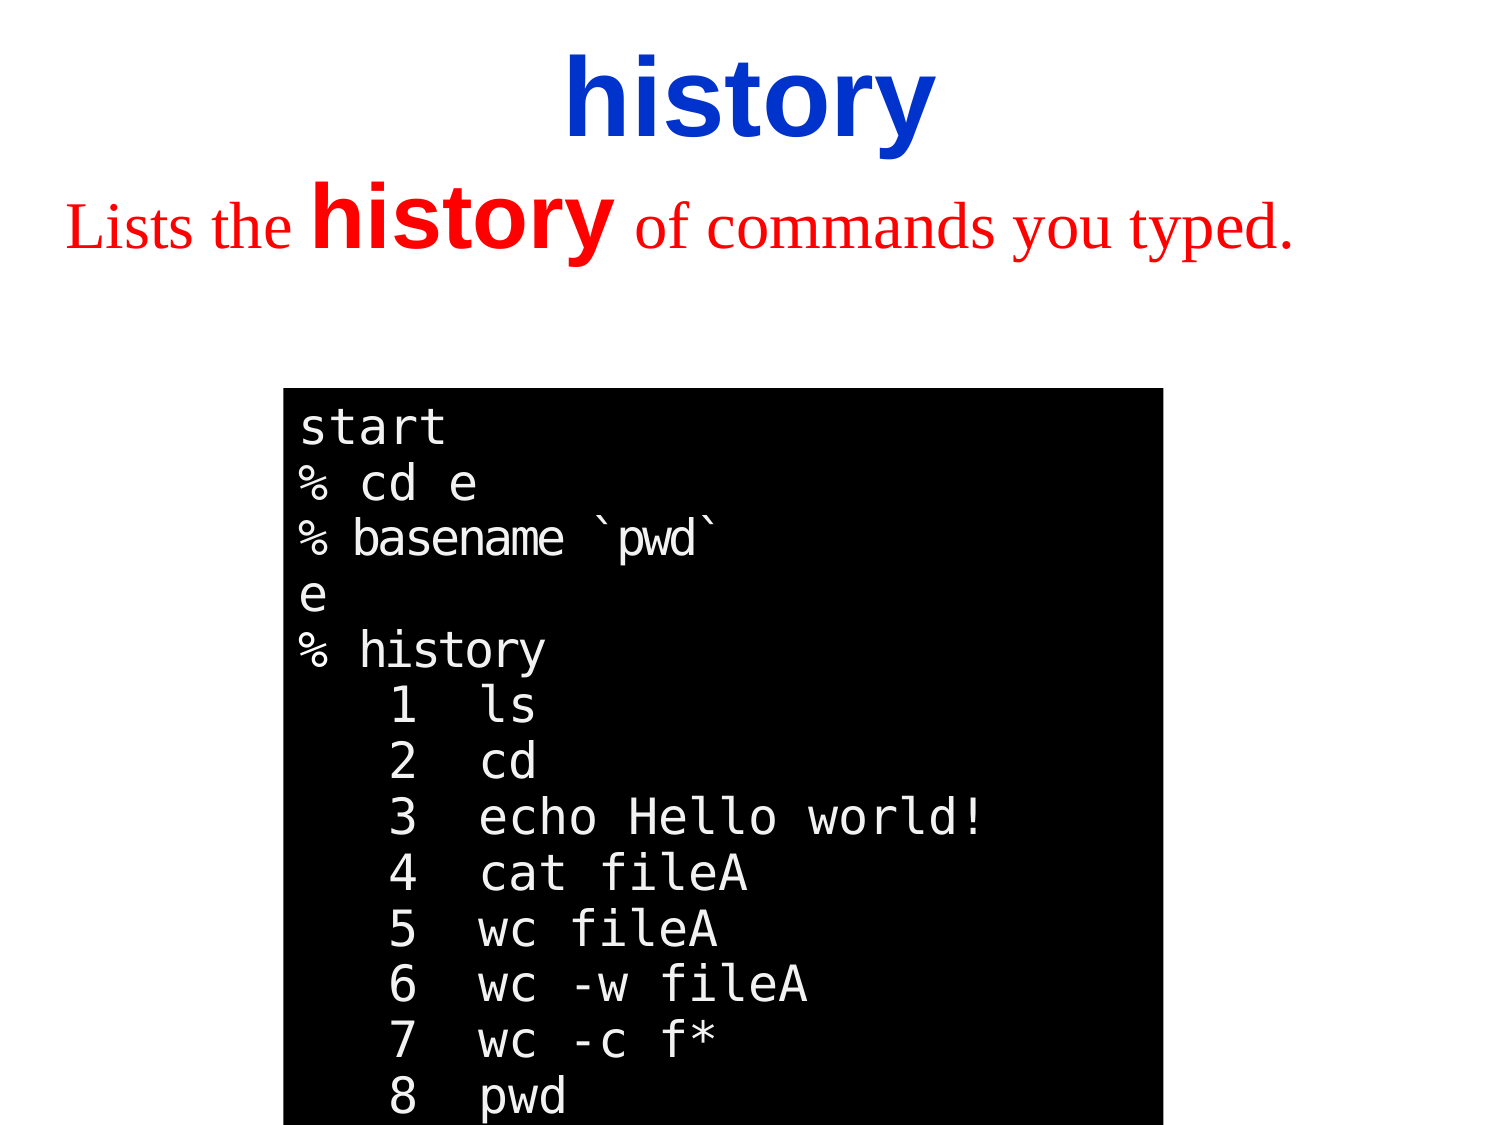

history
Lists the history of commands you typed.

start
% cd e
% basename `pwd`
e
% history
   1  ls
   2  cd
   3  echo Hello world!
   4  cat fileA
   5  wc fileA
   6  wc -w fileA
   7  wc -c f*
   8  pwd